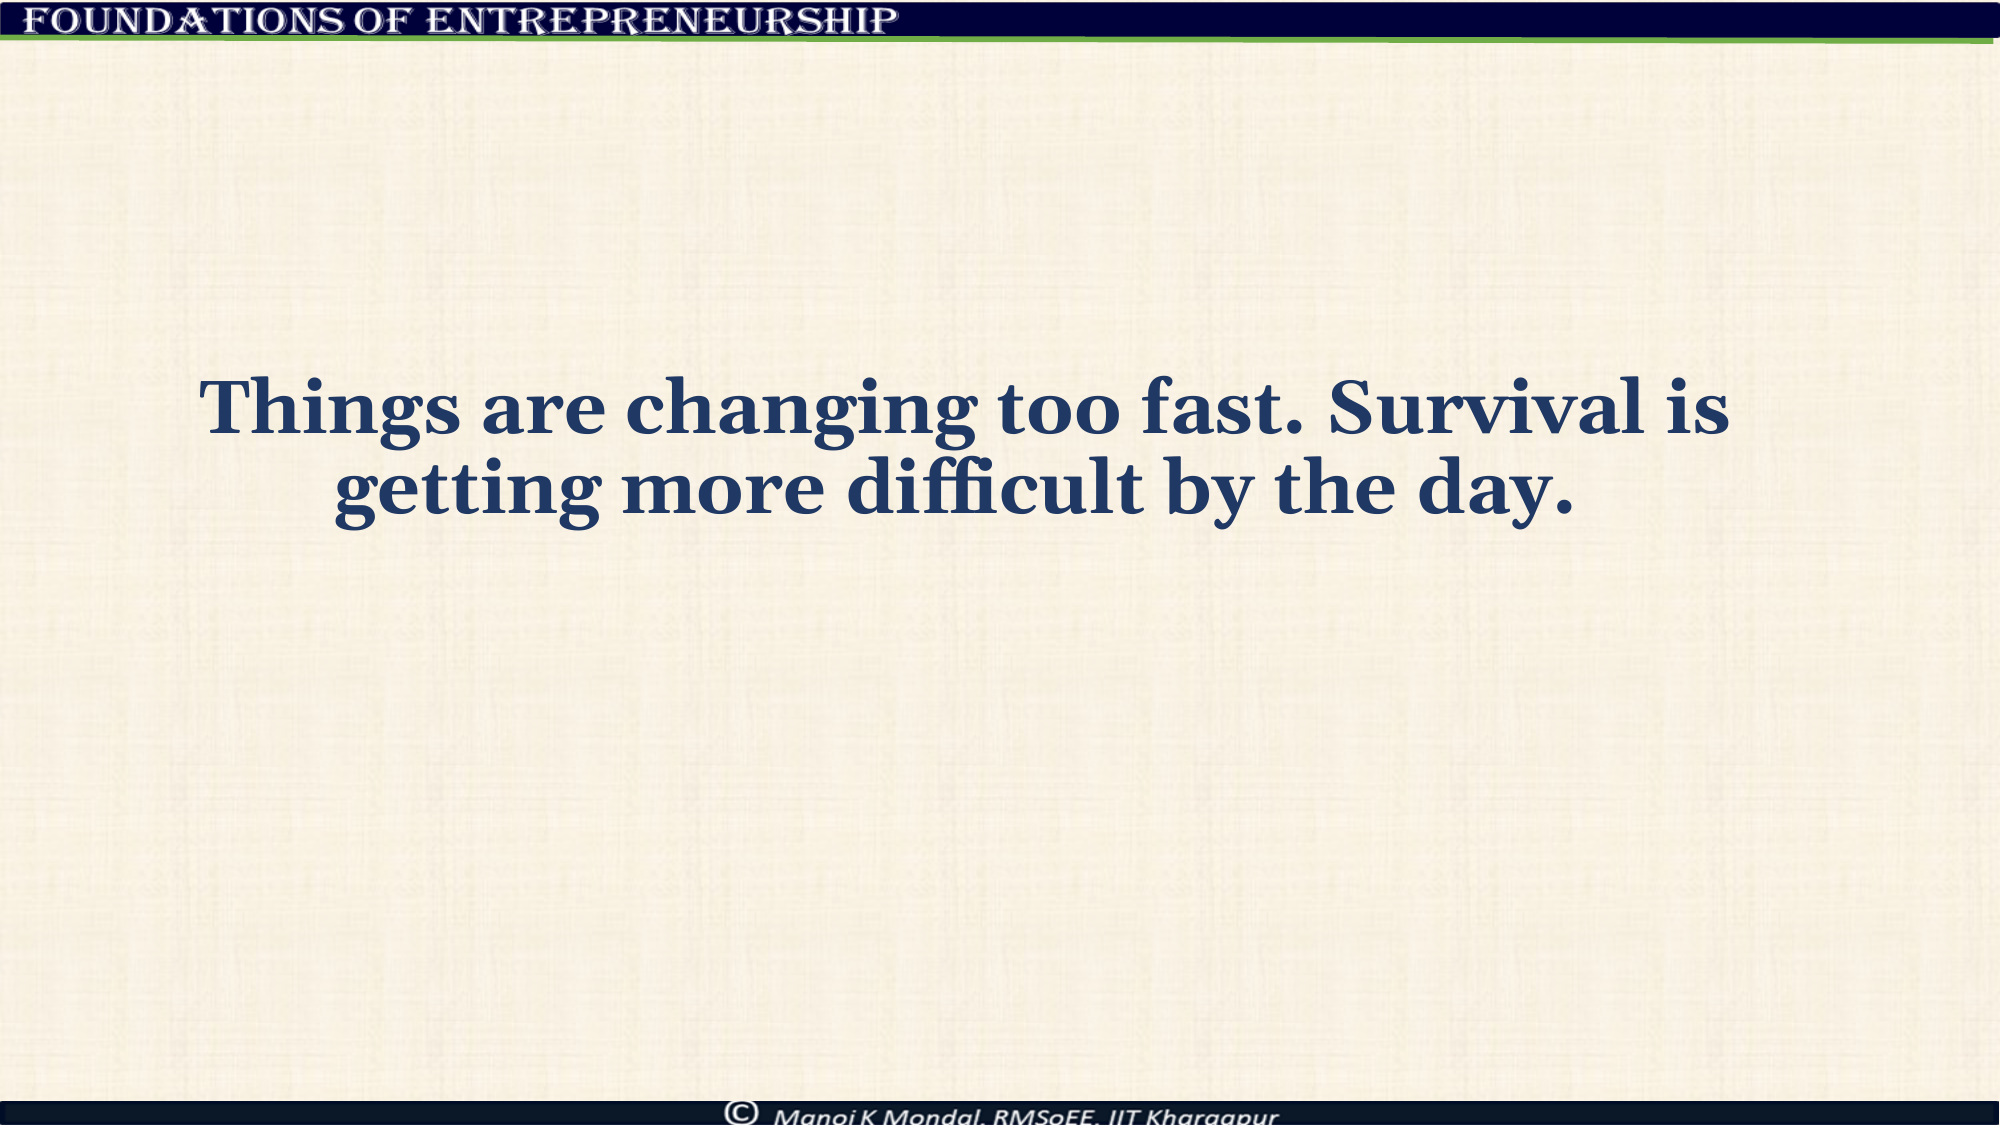

# Things are changing too fast. Survival is getting more difficult by the day.